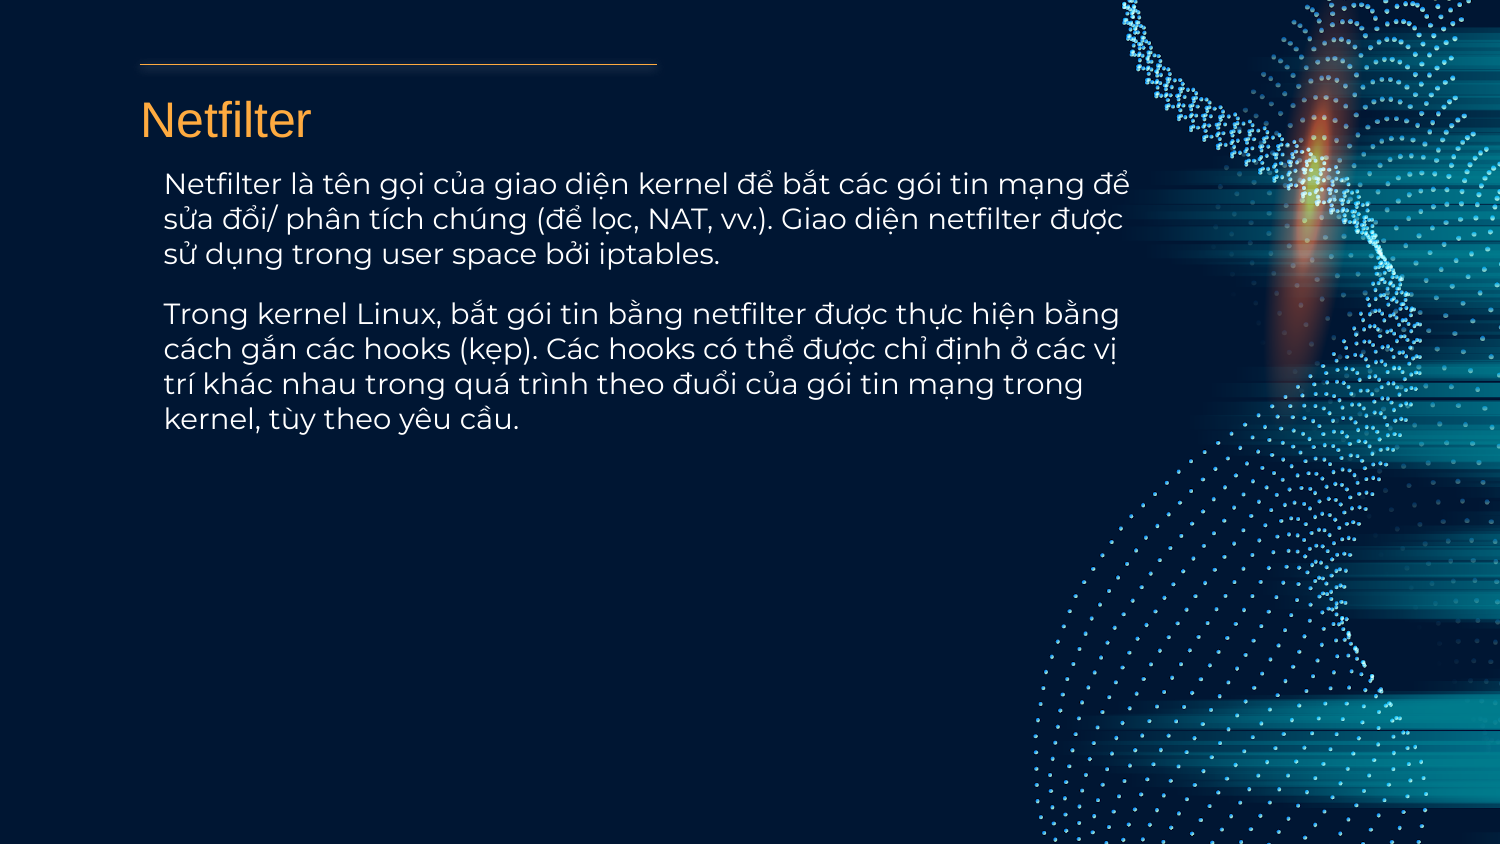

# Netfilter
Netfilter là tên gọi của giao diện kernel để bắt các gói tin mạng để sửa đổi/ phân tích chúng (để lọc, NAT, vv.). Giao diện netfilter được sử dụng trong user space bởi iptables.
Trong kernel Linux, bắt gói tin bằng netfilter được thực hiện bằng cách gắn các hooks (kẹp). Các hooks có thể được chỉ định ở các vị trí khác nhau trong quá trình theo đuổi của gói tin mạng trong kernel, tùy theo yêu cầu.